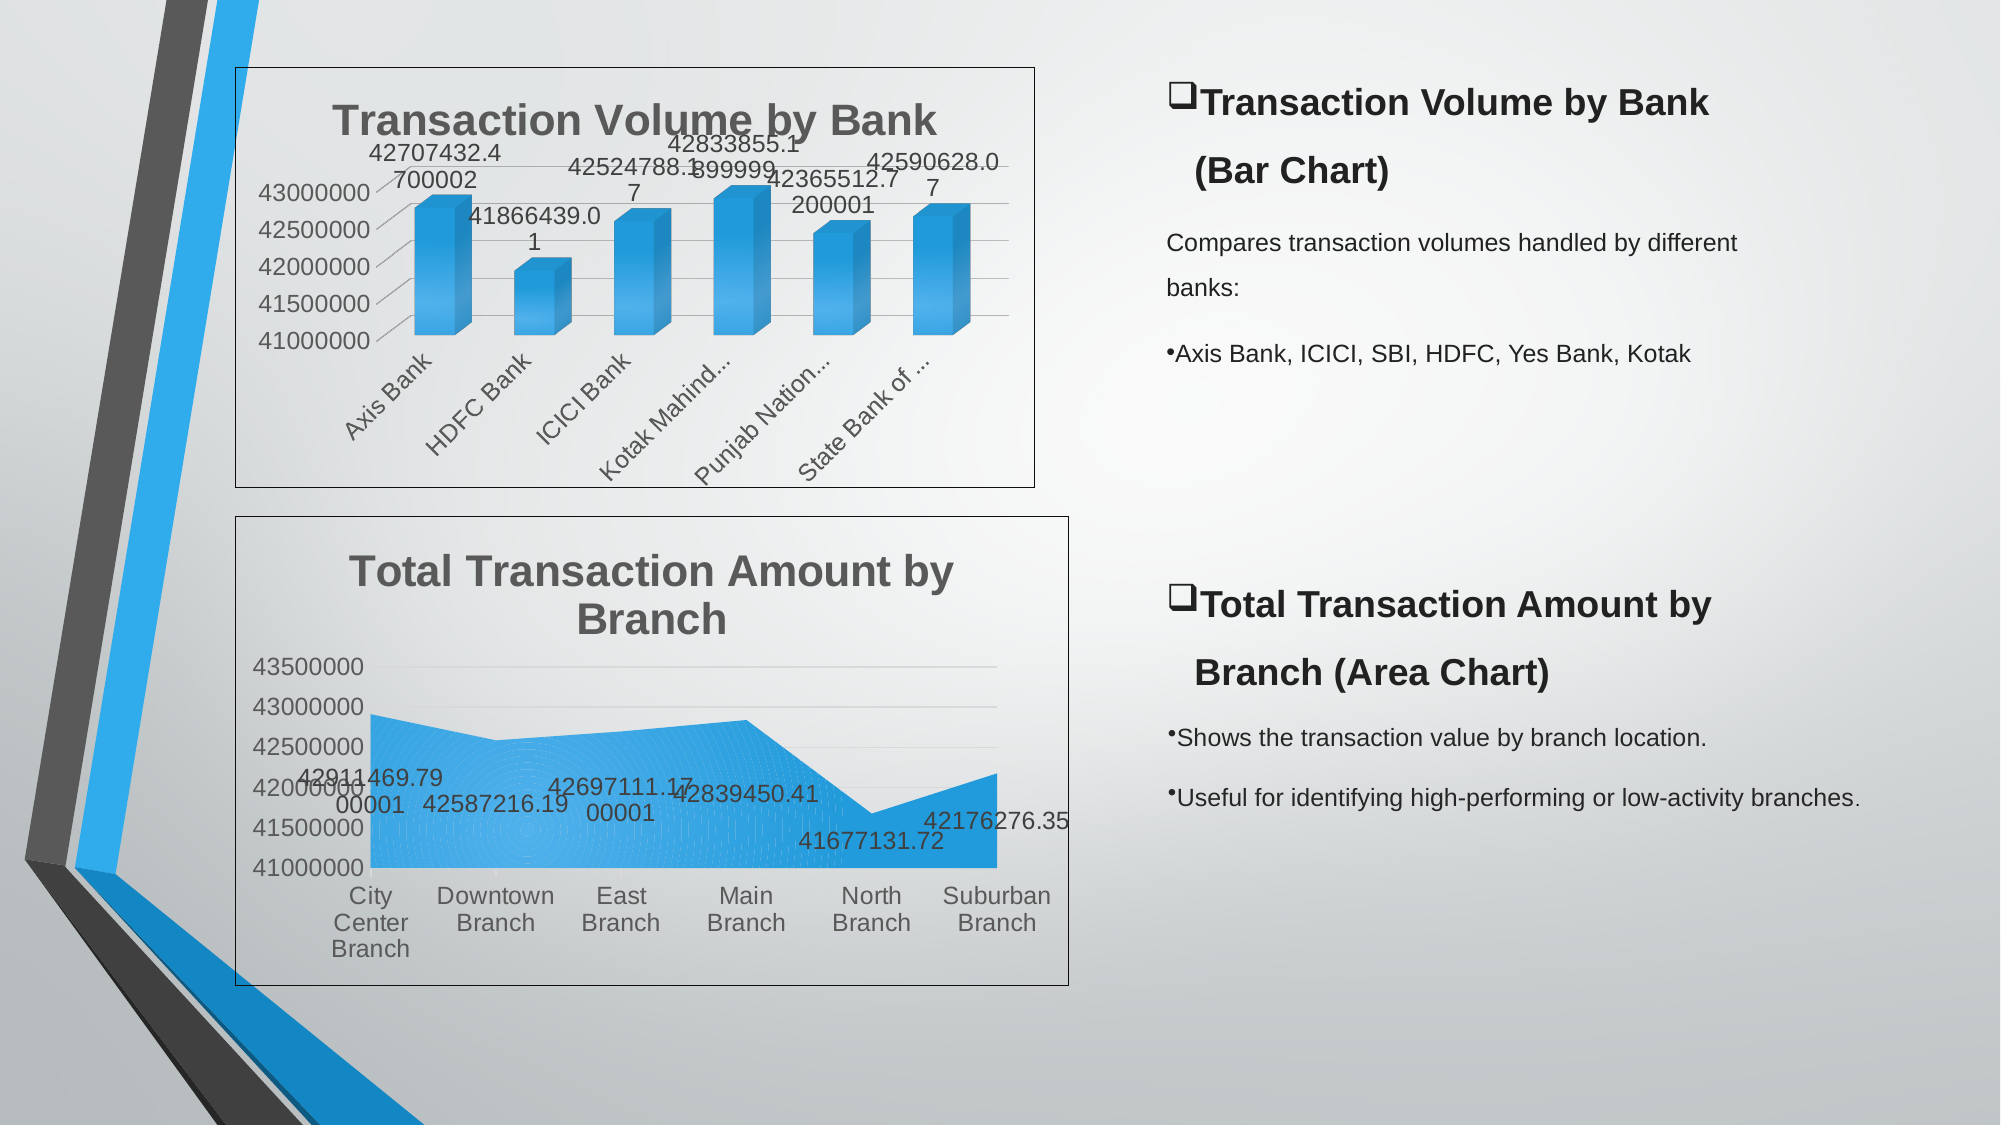

Transaction Volume by Bank (Bar Chart)
Compares transaction volumes handled by different banks:
Axis Bank, ICICI, SBI, HDFC, Yes Bank, Kotak

[unsupported chart]

### Chart: Total Transaction Amount by Branch

| Category | Total |
|---|---|
| City Center Branch | 42911469.79000005 |
| Downtown Branch | 42587216.19000001 |
| East Branch | 42697111.170000106 |
| Main Branch | 42839450.40999995 |
| North Branch | 41677131.719999984 |
| Suburban Branch | 42176276.35000002 |
Total Transaction Amount by Branch (Area Chart)

Shows the transaction value by branch location.
Useful for identifying high-performing or low-activity branches.